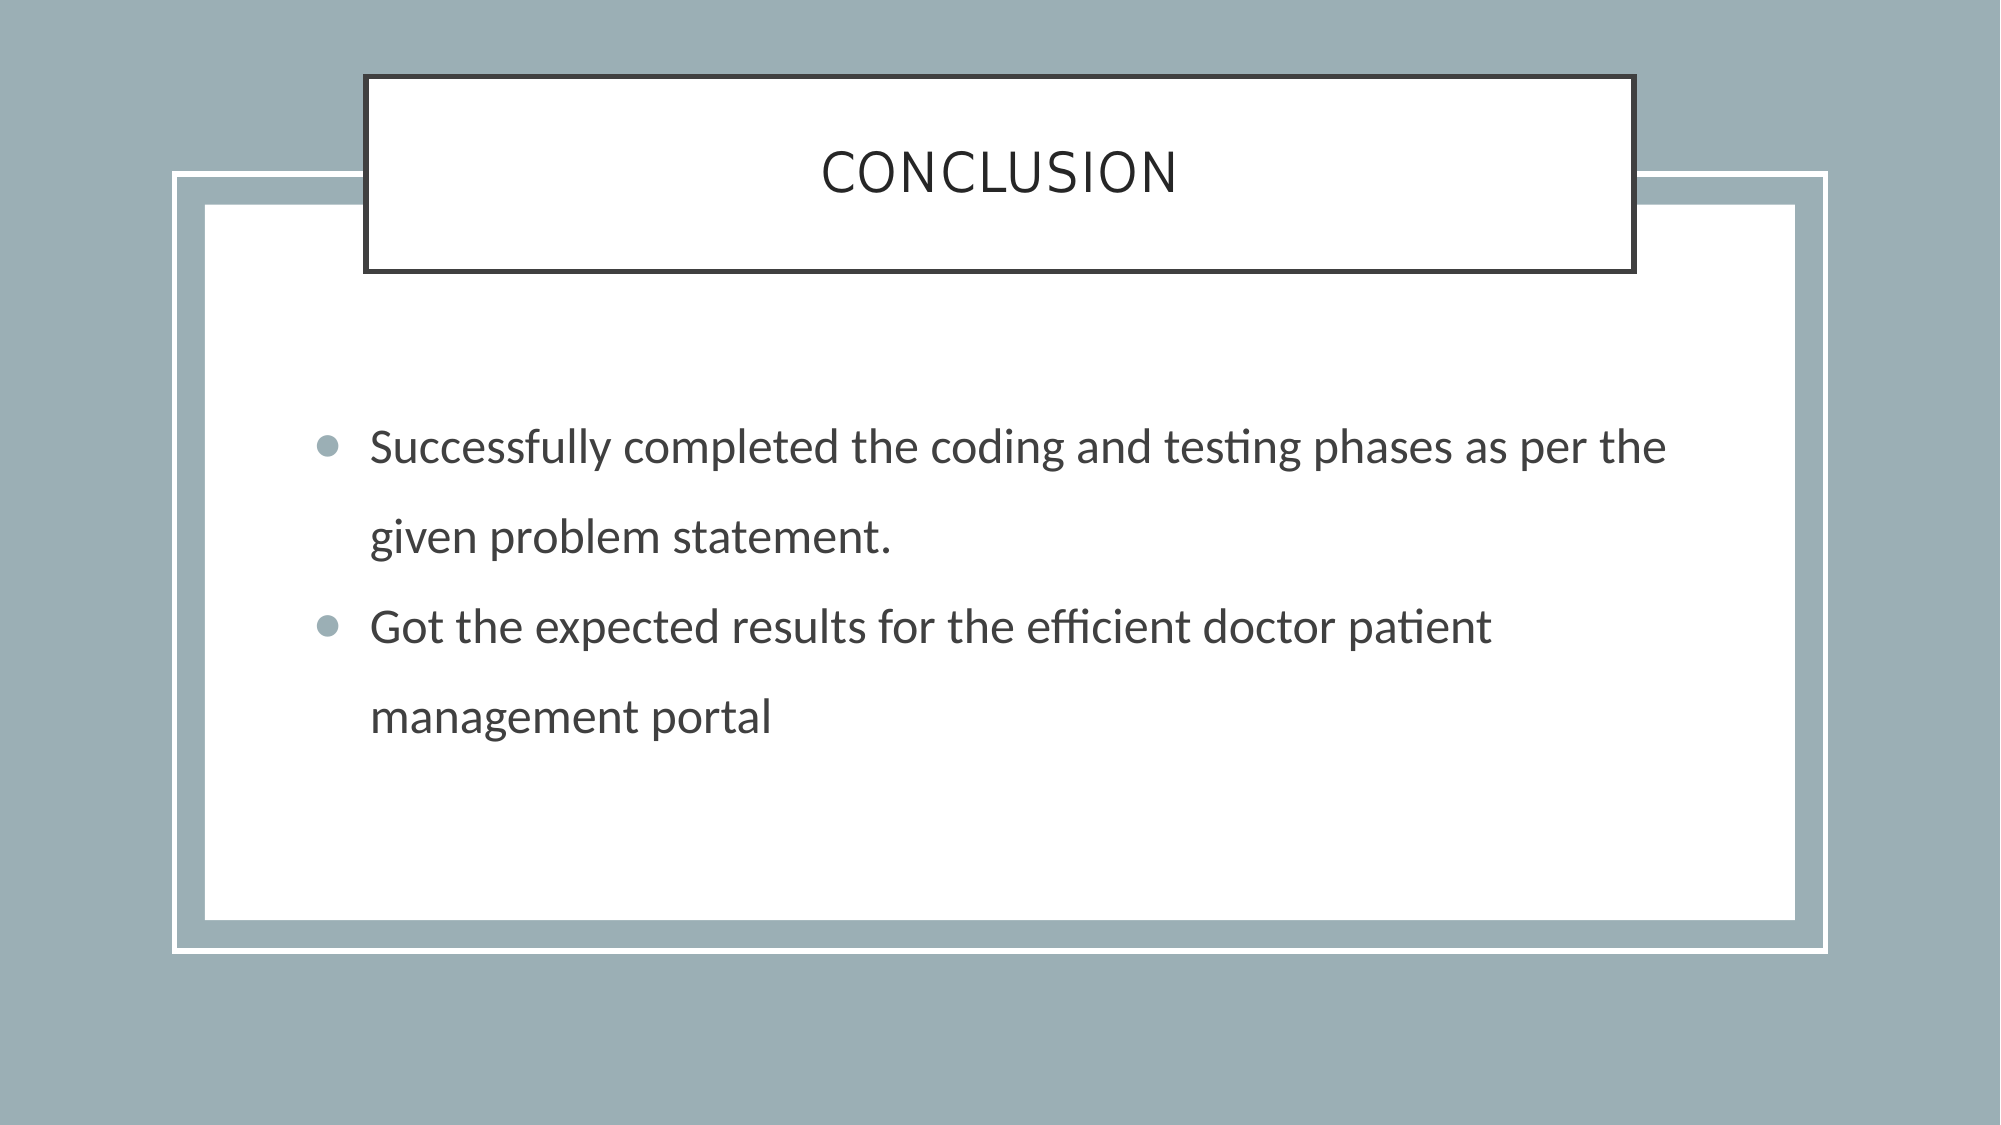

# conclusion

Successfully completed the coding and testing phases as per the given problem statement.
Got the expected results for the efficient doctor patient management portal